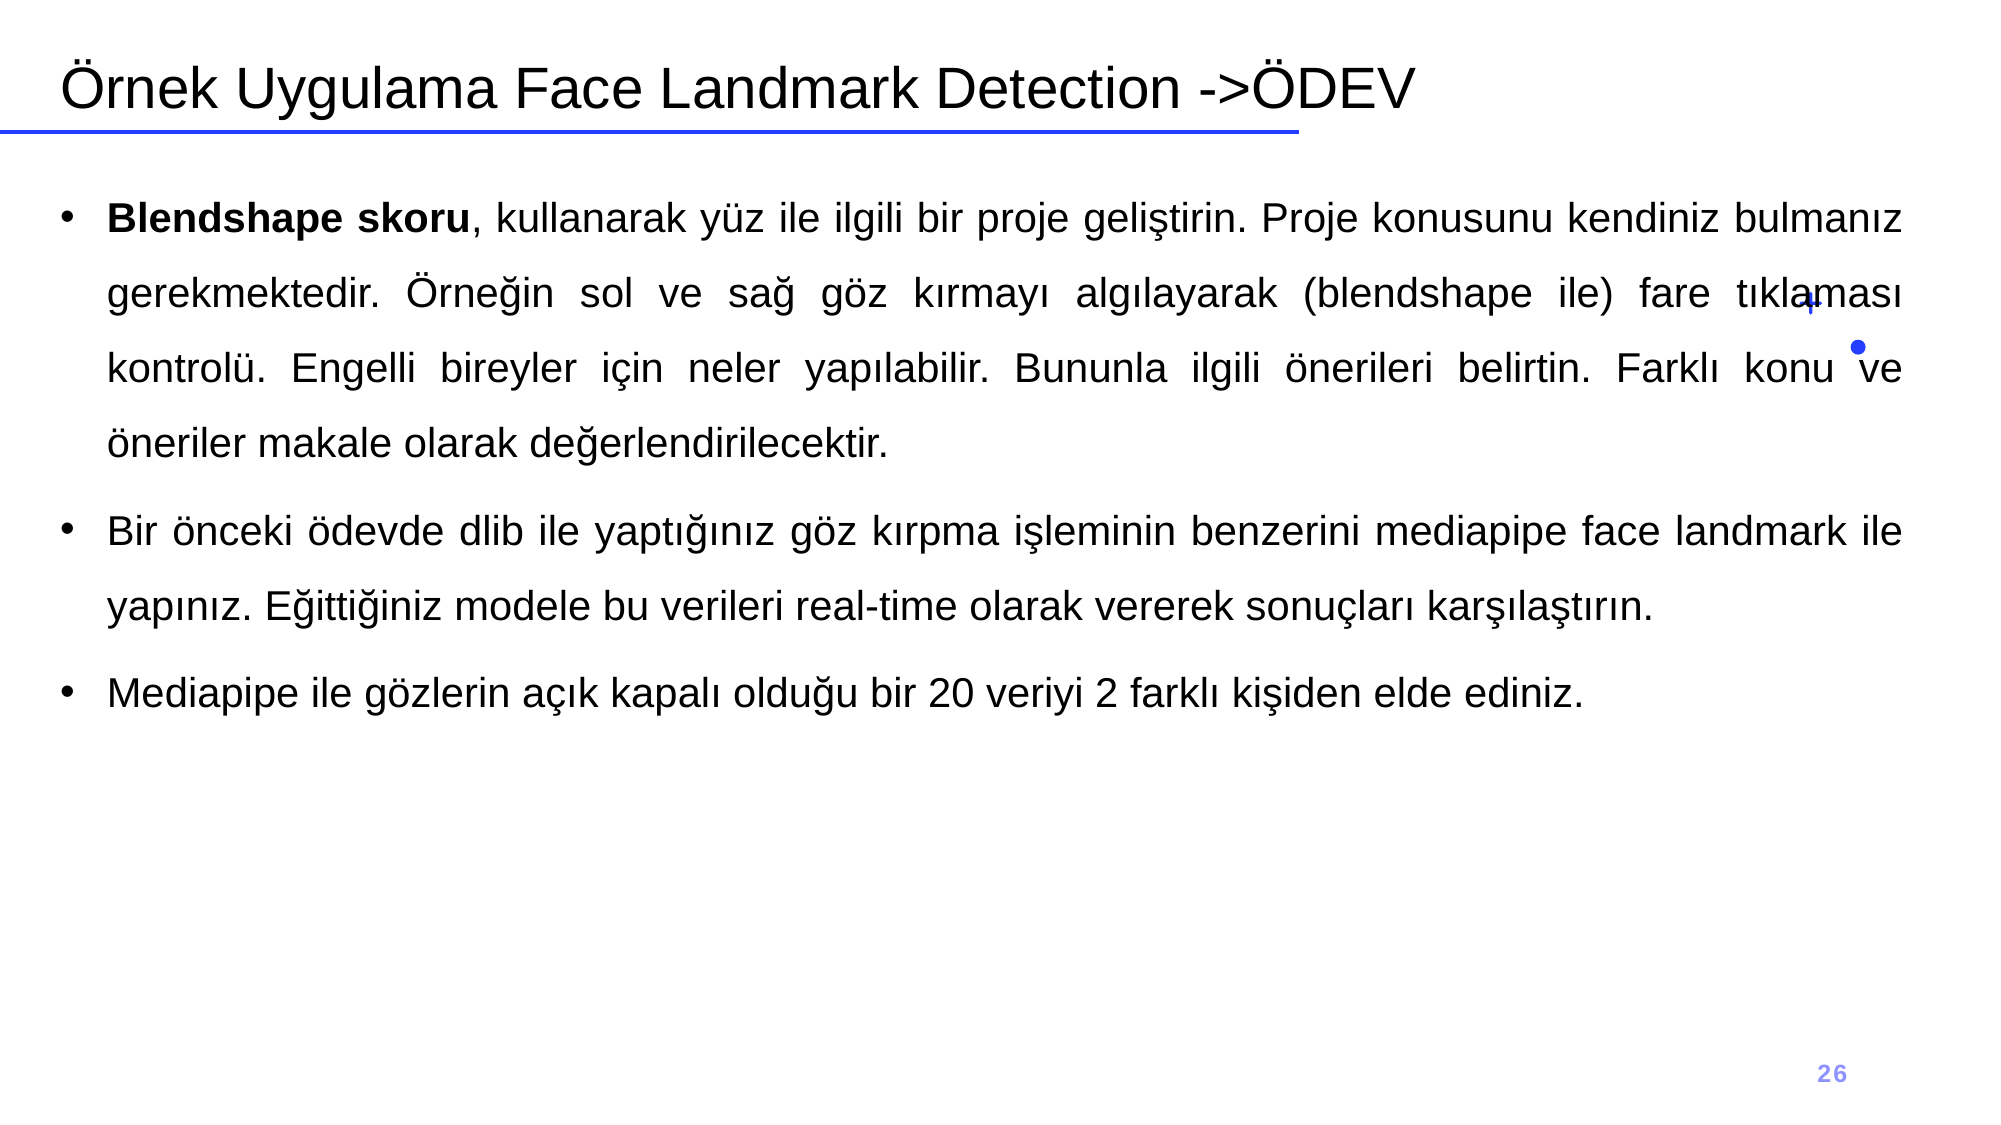

# Örnek Uygulama Face Landmark Detection ->ÖDEV
Blendshape skoru, kullanarak yüz ile ilgili bir proje geliştirin. Proje konusunu kendiniz bulmanız gerekmektedir. Örneğin sol ve sağ göz kırmayı algılayarak (blendshape ile) fare tıklaması kontrolü. Engelli bireyler için neler yapılabilir. Bununla ilgili önerileri belirtin. Farklı konu ve öneriler makale olarak değerlendirilecektir.
Bir önceki ödevde dlib ile yaptığınız göz kırpma işleminin benzerini mediapipe face landmark ile yapınız. Eğittiğiniz modele bu verileri real-time olarak vererek sonuçları karşılaştırın.
Mediapipe ile gözlerin açık kapalı olduğu bir 20 veriyi 2 farklı kişiden elde ediniz.

26